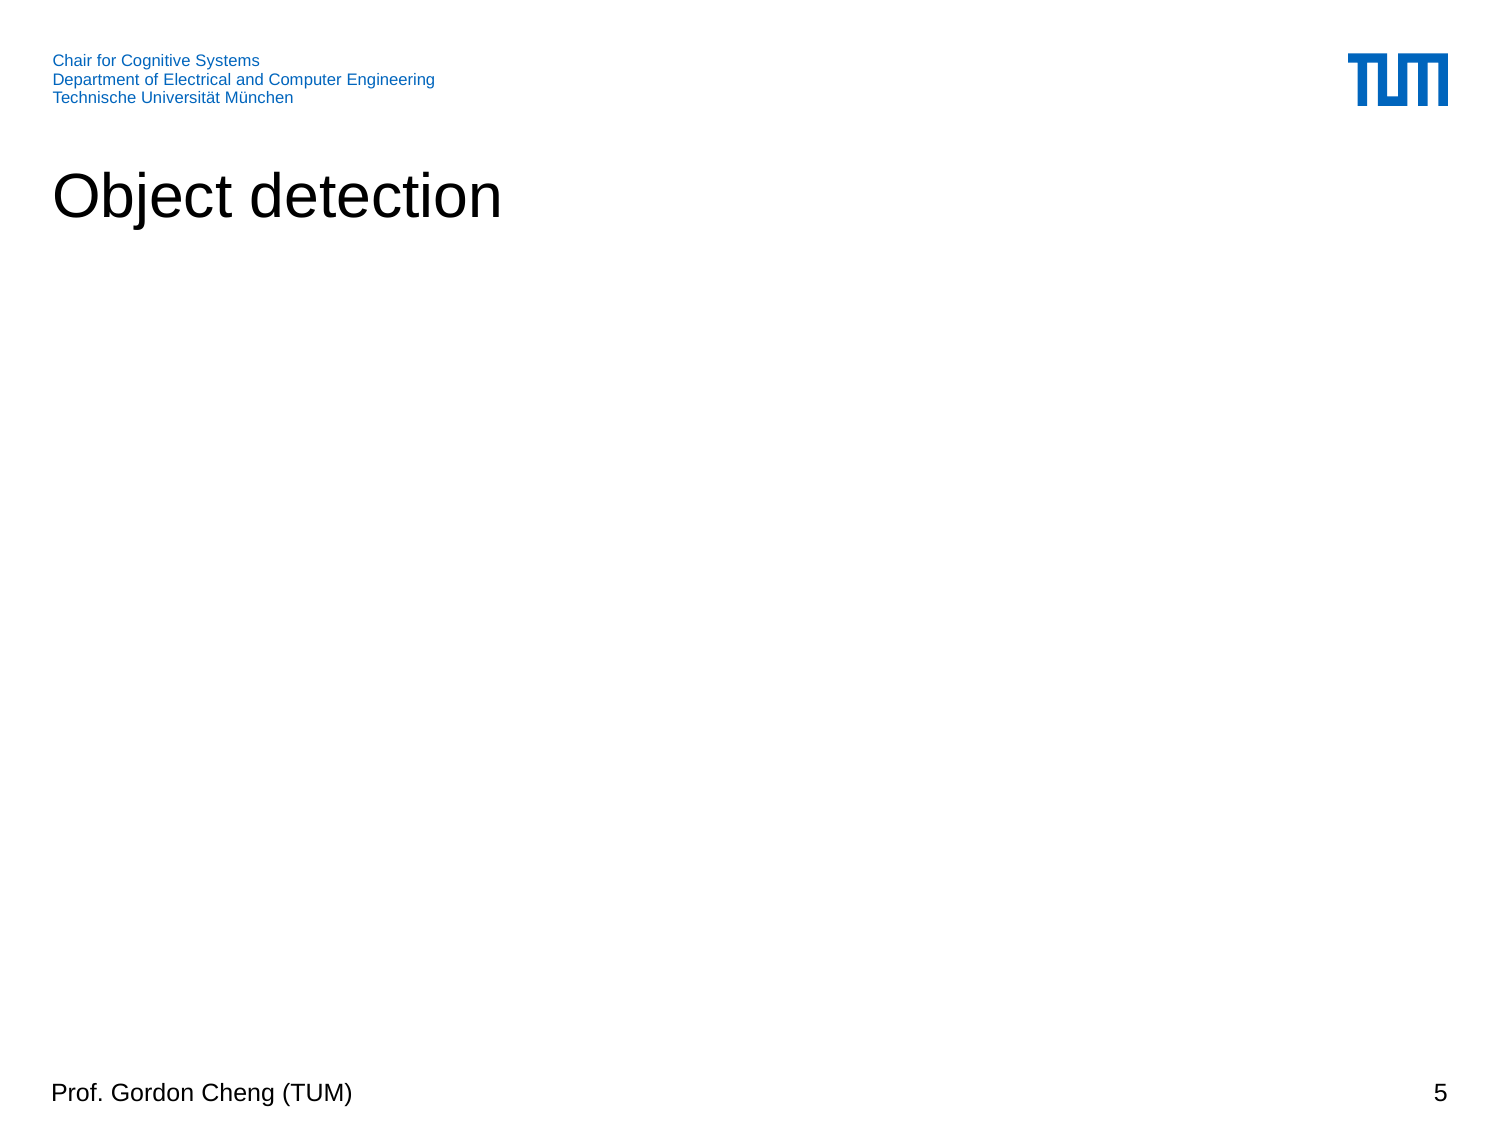

# Object detection

Prof. Gordon Cheng (TUM)
5